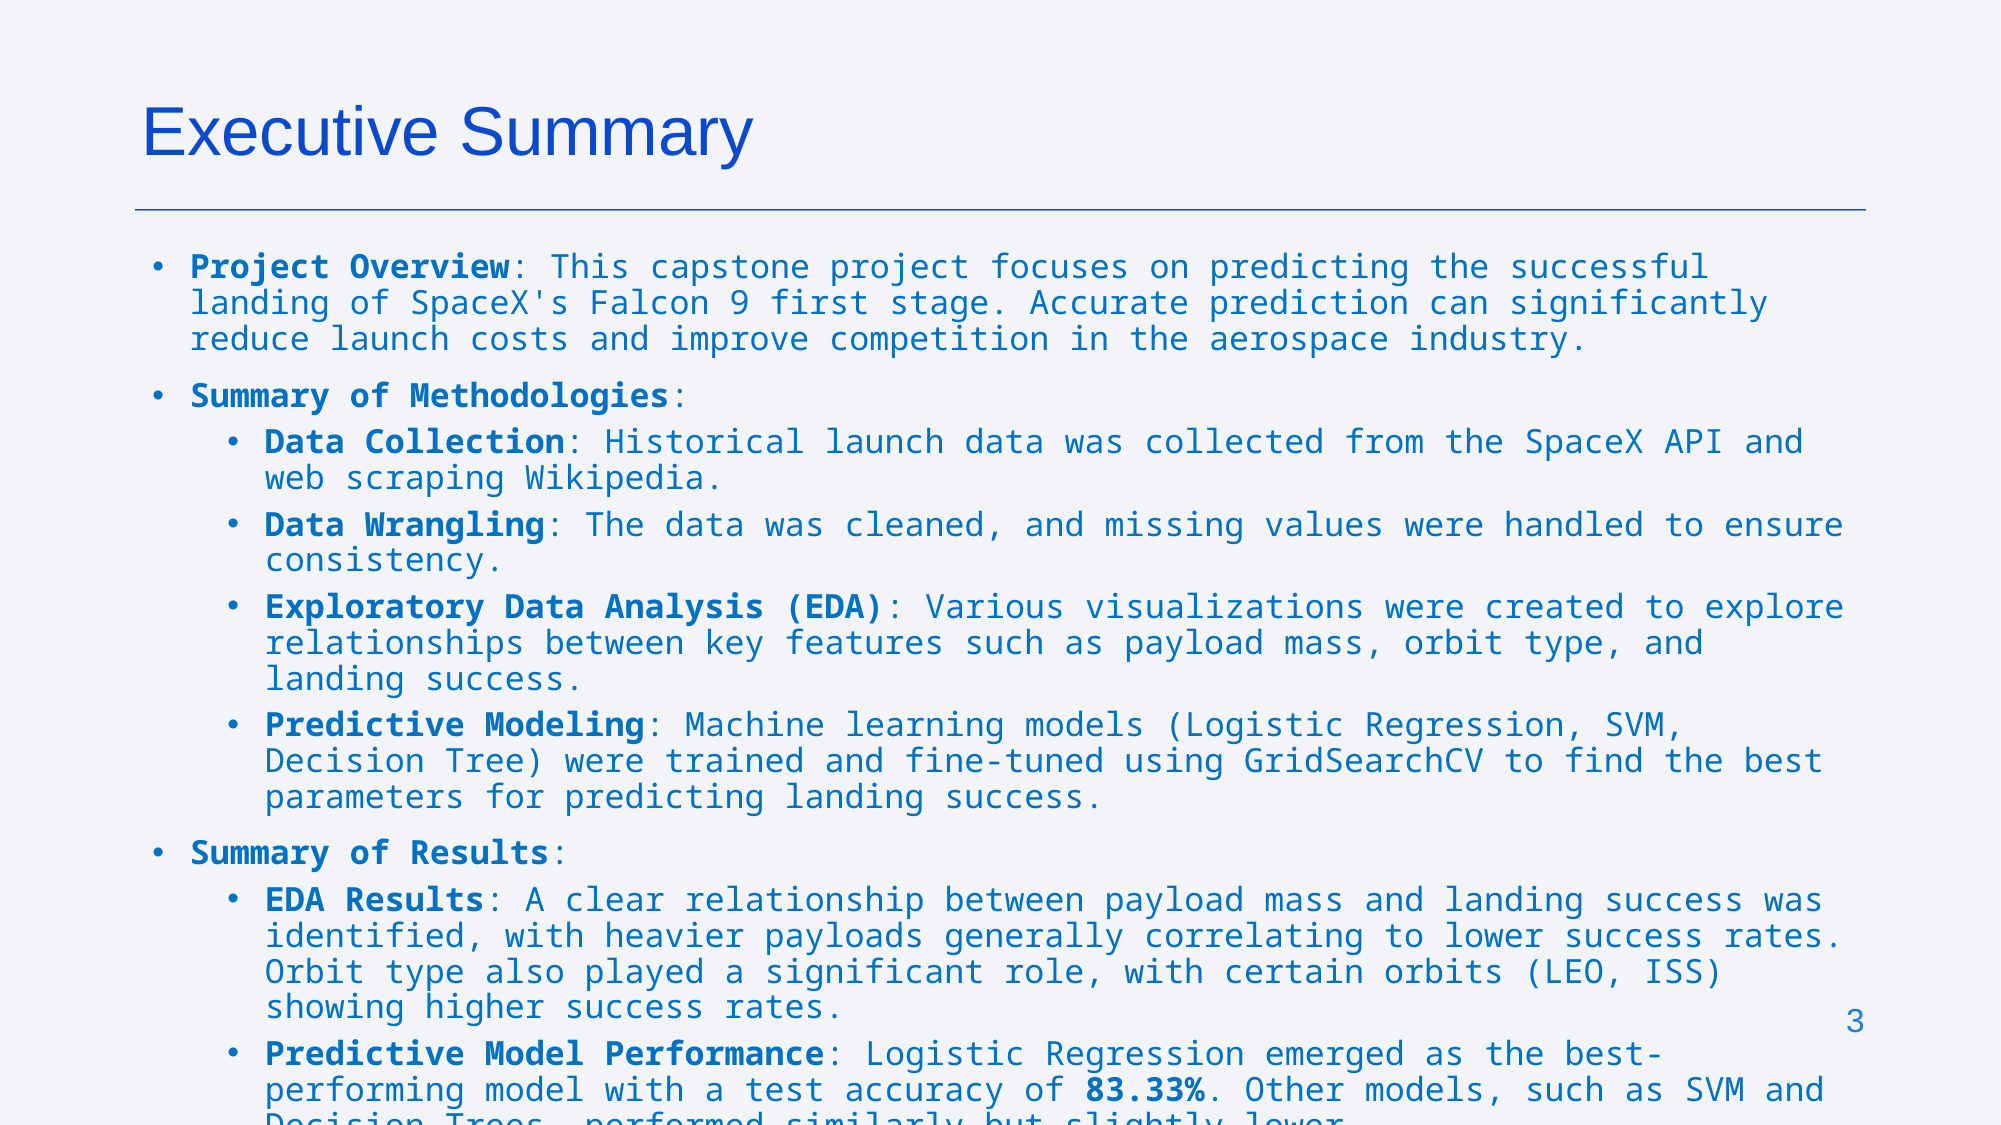

Executive Summary
Project Overview: This capstone project focuses on predicting the successful landing of SpaceX's Falcon 9 first stage. Accurate prediction can significantly reduce launch costs and improve competition in the aerospace industry.
Summary of Methodologies:
Data Collection: Historical launch data was collected from the SpaceX API and web scraping Wikipedia.
Data Wrangling: The data was cleaned, and missing values were handled to ensure consistency.
Exploratory Data Analysis (EDA): Various visualizations were created to explore relationships between key features such as payload mass, orbit type, and landing success.
Predictive Modeling: Machine learning models (Logistic Regression, SVM, Decision Tree) were trained and fine-tuned using GridSearchCV to find the best parameters for predicting landing success.
Summary of Results:
EDA Results: A clear relationship between payload mass and landing success was identified, with heavier payloads generally correlating to lower success rates. Orbit type also played a significant role, with certain orbits (LEO, ISS) showing higher success rates.
Predictive Model Performance: Logistic Regression emerged as the best-performing model with a test accuracy of 83.33%. Other models, such as SVM and Decision Trees, performed similarly but slightly lower.
Visualization Tools: Folium maps and Plotly Dash were used to create interactive visualizations that helped reveal geographical and operational patterns in the data.

3